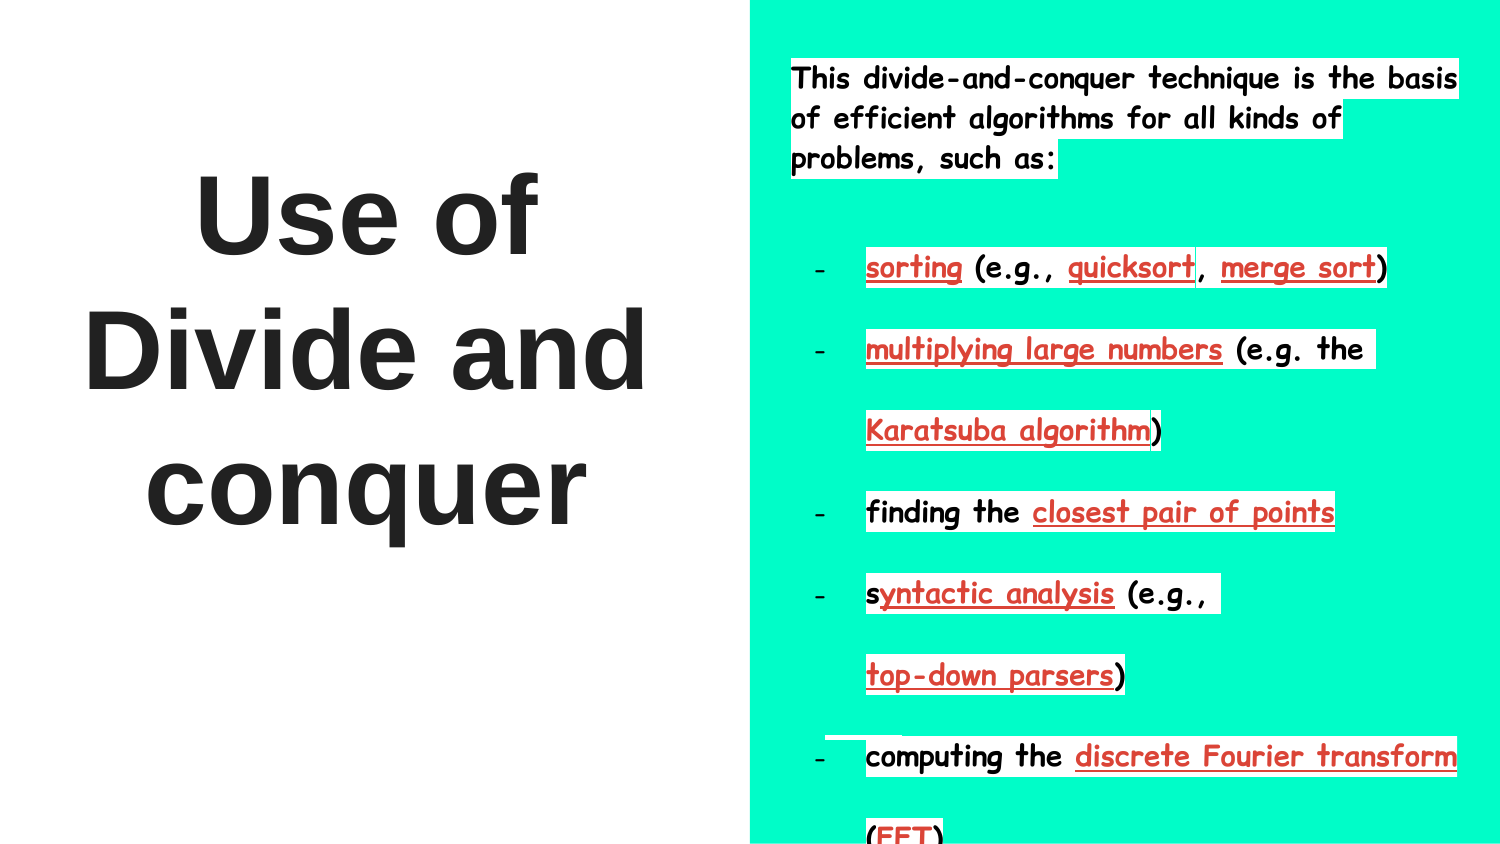

This divide-and-conquer technique is the basis of efficient algorithms for all kinds of problems, such as:
sorting (e.g., quicksort, merge sort)
multiplying large numbers (e.g. the Karatsuba algorithm)
finding the closest pair of points
syntactic analysis (e.g., top-down parsers)
computing the discrete Fourier transform (FFT)

# Use of Divide and conquer